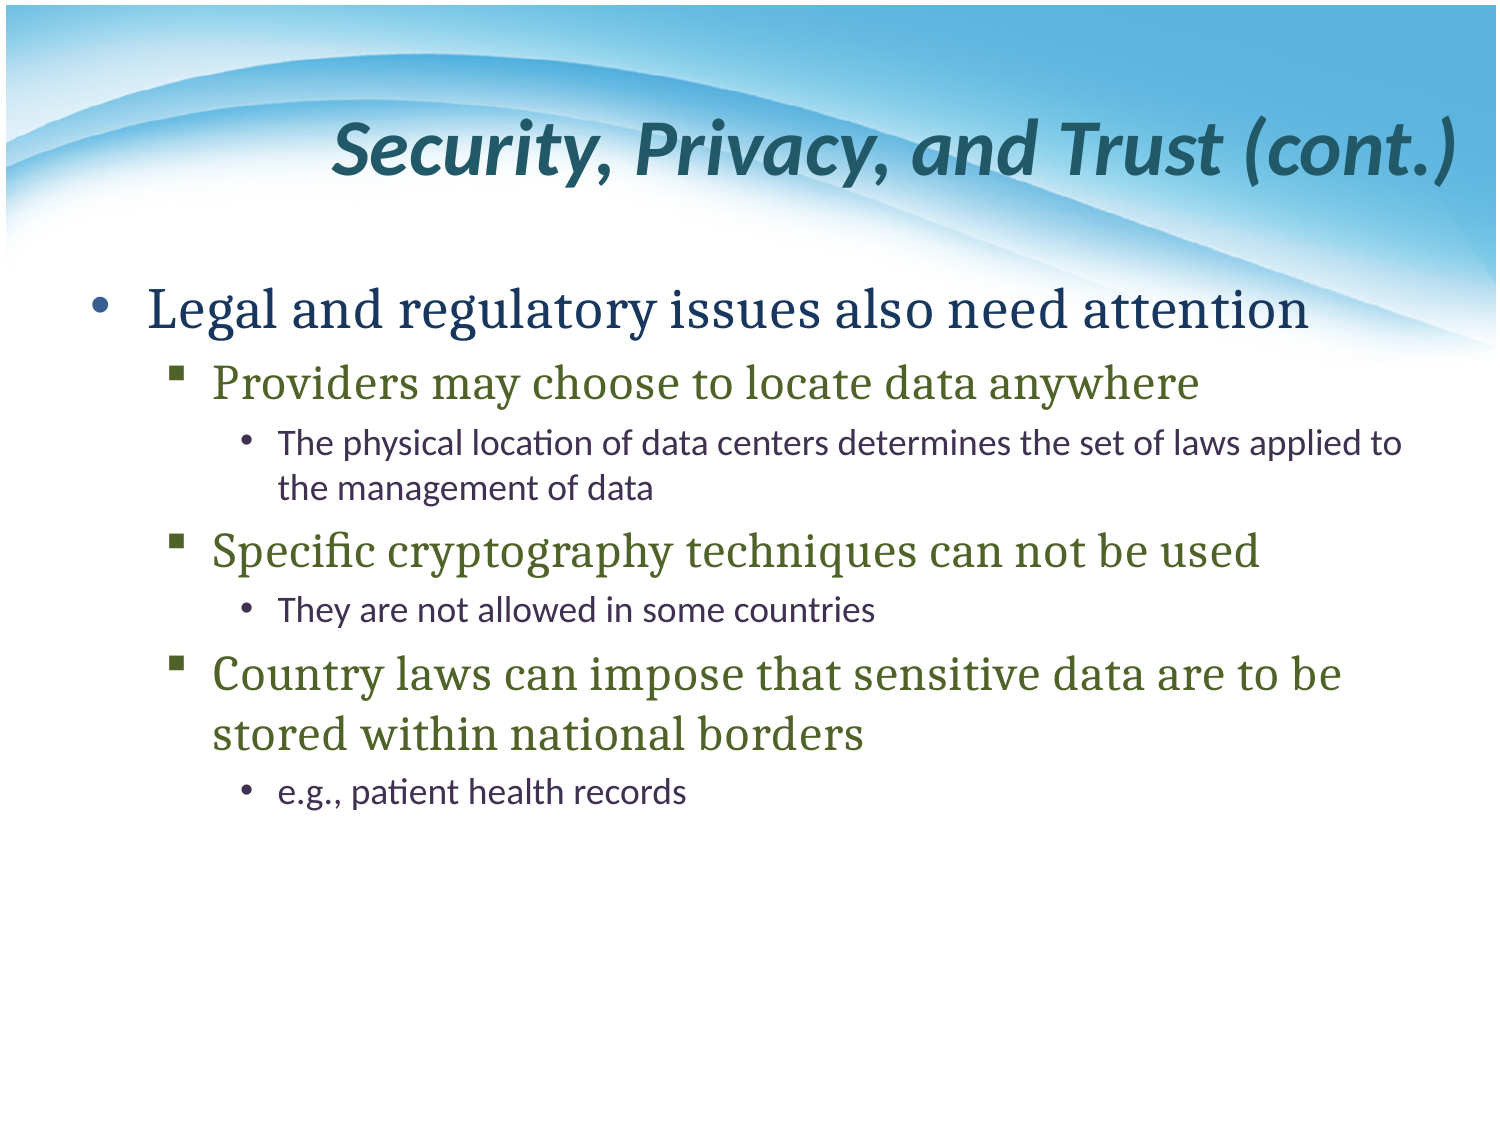

# Security, Privacy, and Trust (cont.)
Legal and regulatory issues also need attention
Providers may choose to locate data anywhere
The physical location of data centers determines the set of laws applied to the management of data
Speciﬁc cryptography techniques can not be used
They are not allowed in some countries
Country laws can impose that sensitive data are to be stored within national borders
e.g., patient health records